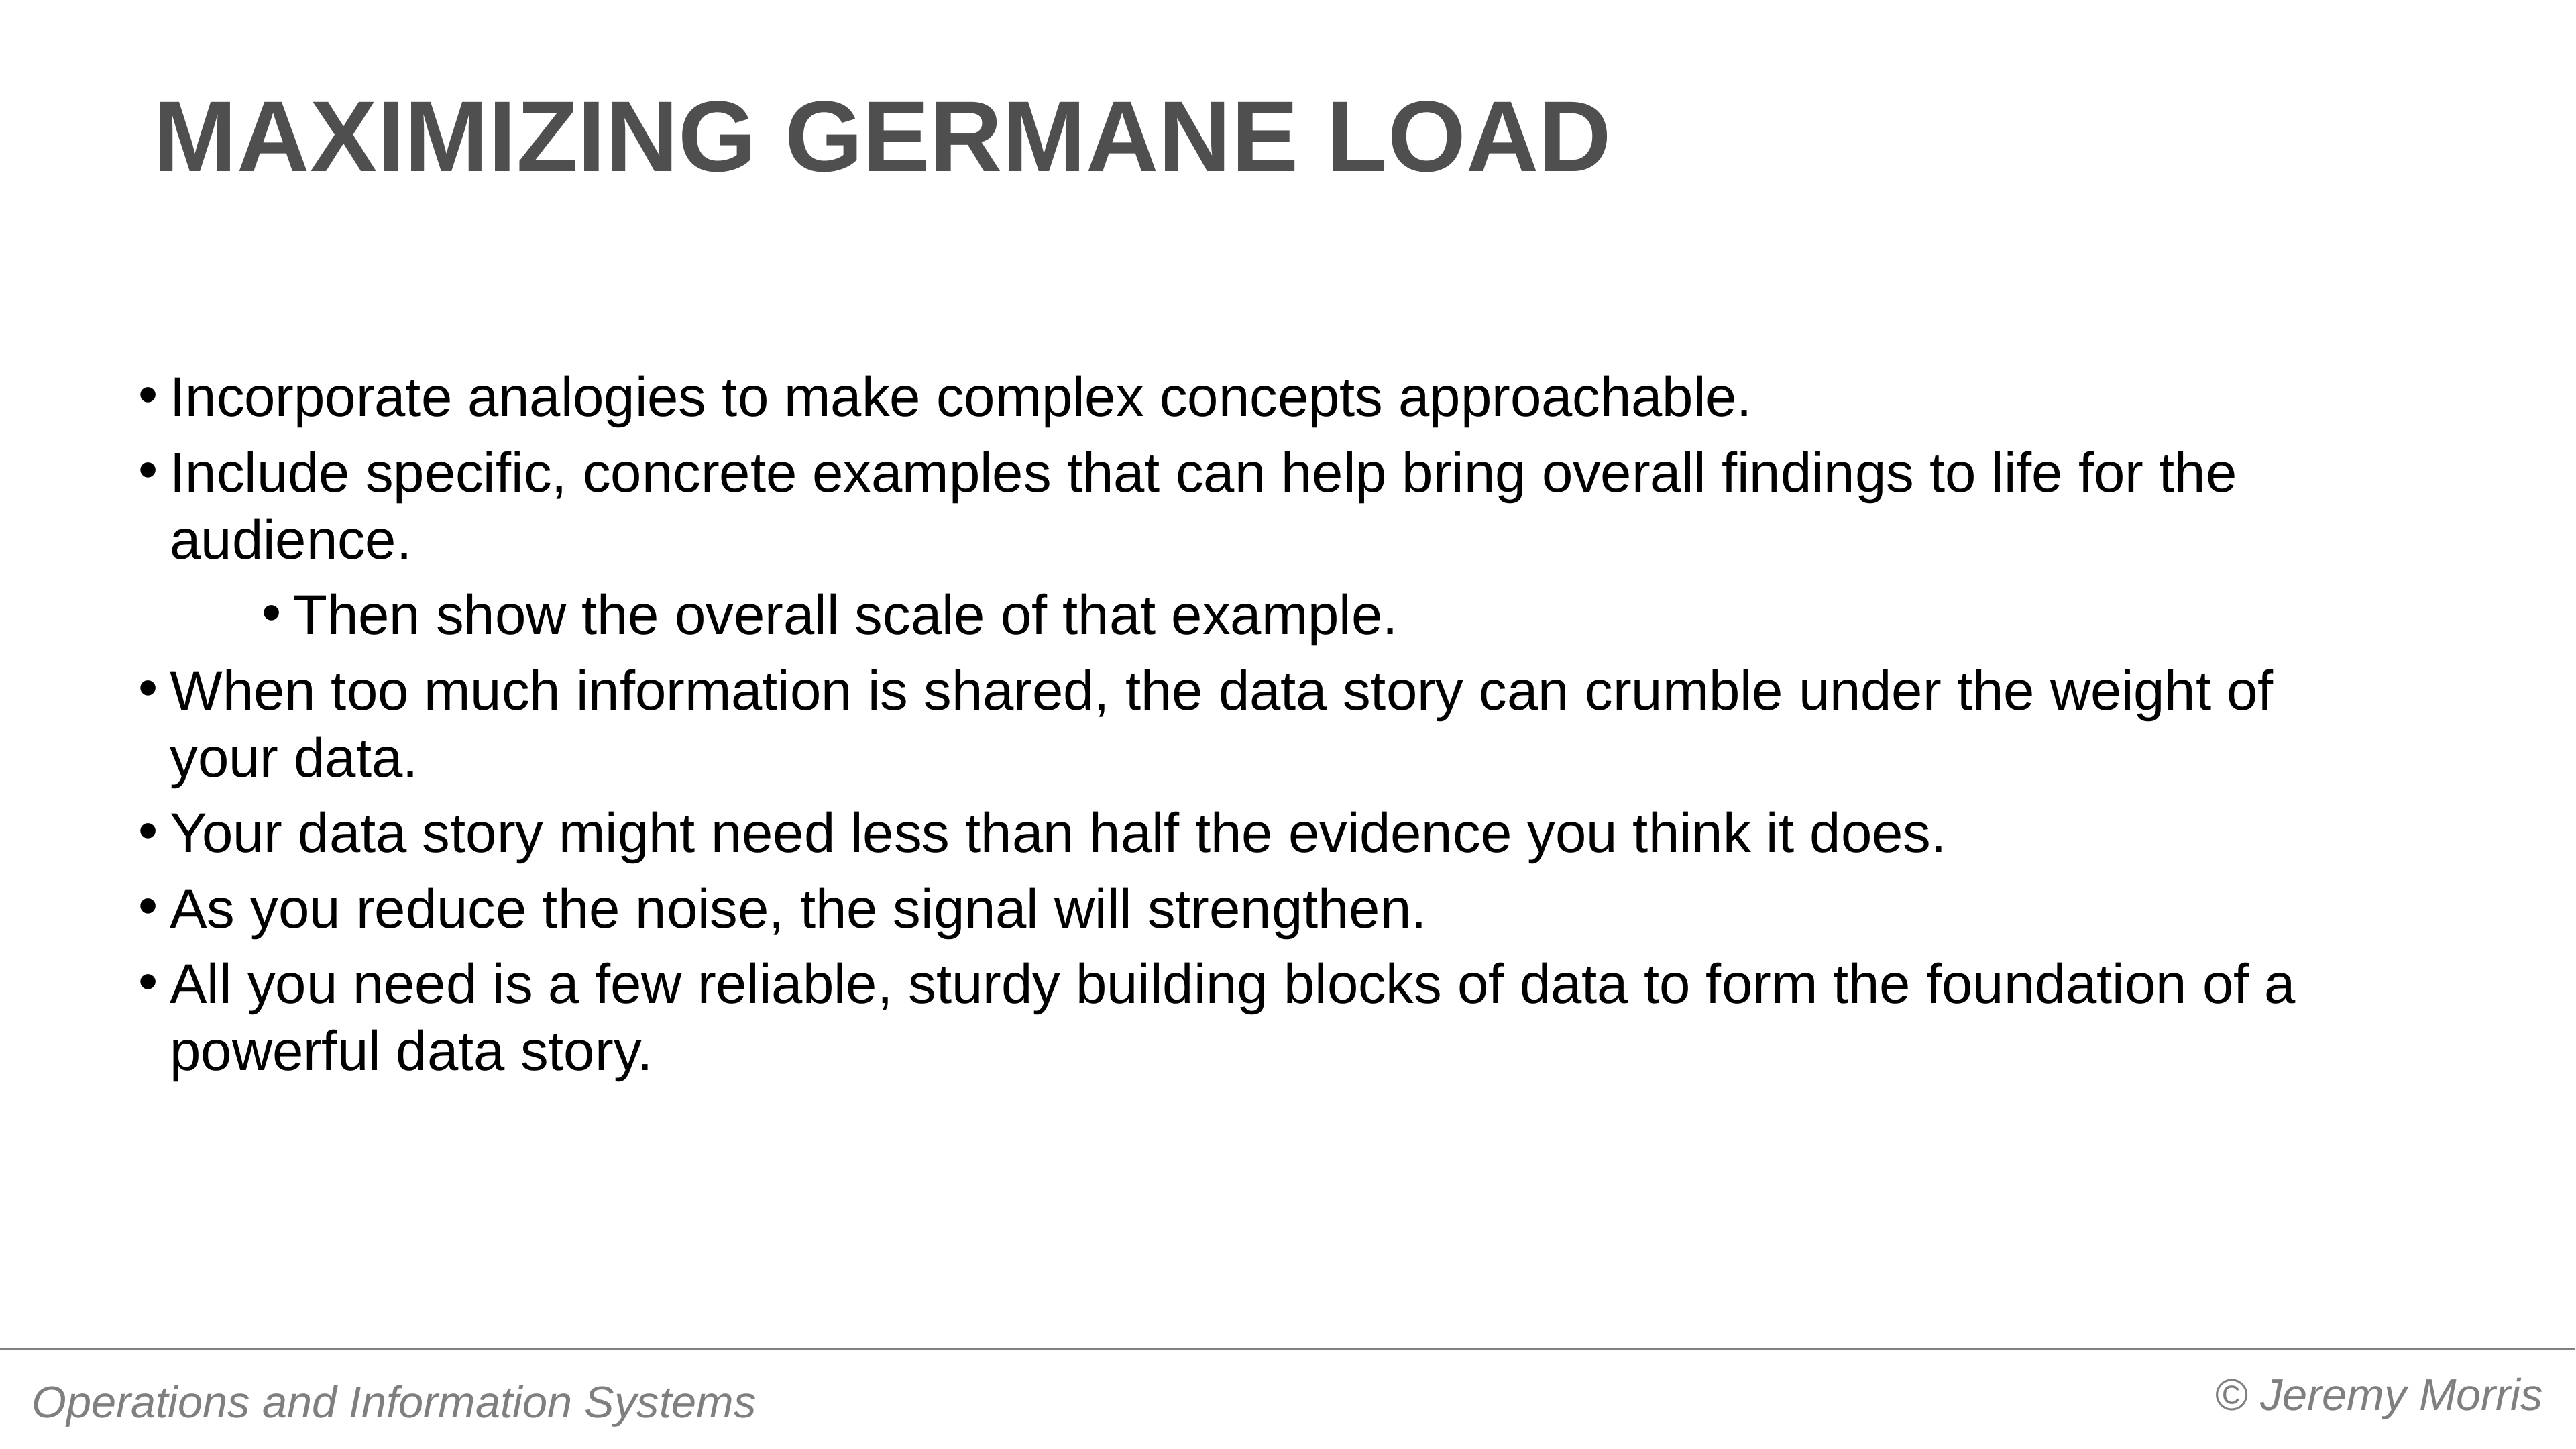

# Maximizing germane load
Incorporate analogies to make complex concepts approachable.
Include specific, concrete examples that can help bring overall findings to life for the audience.
Then show the overall scale of that example.
When too much information is shared, the data story can crumble under the weight of your data.
Your data story might need less than half the evidence you think it does.
As you reduce the noise, the signal will strengthen.
All you need is a few reliable, sturdy building blocks of data to form the foundation of a powerful data story.